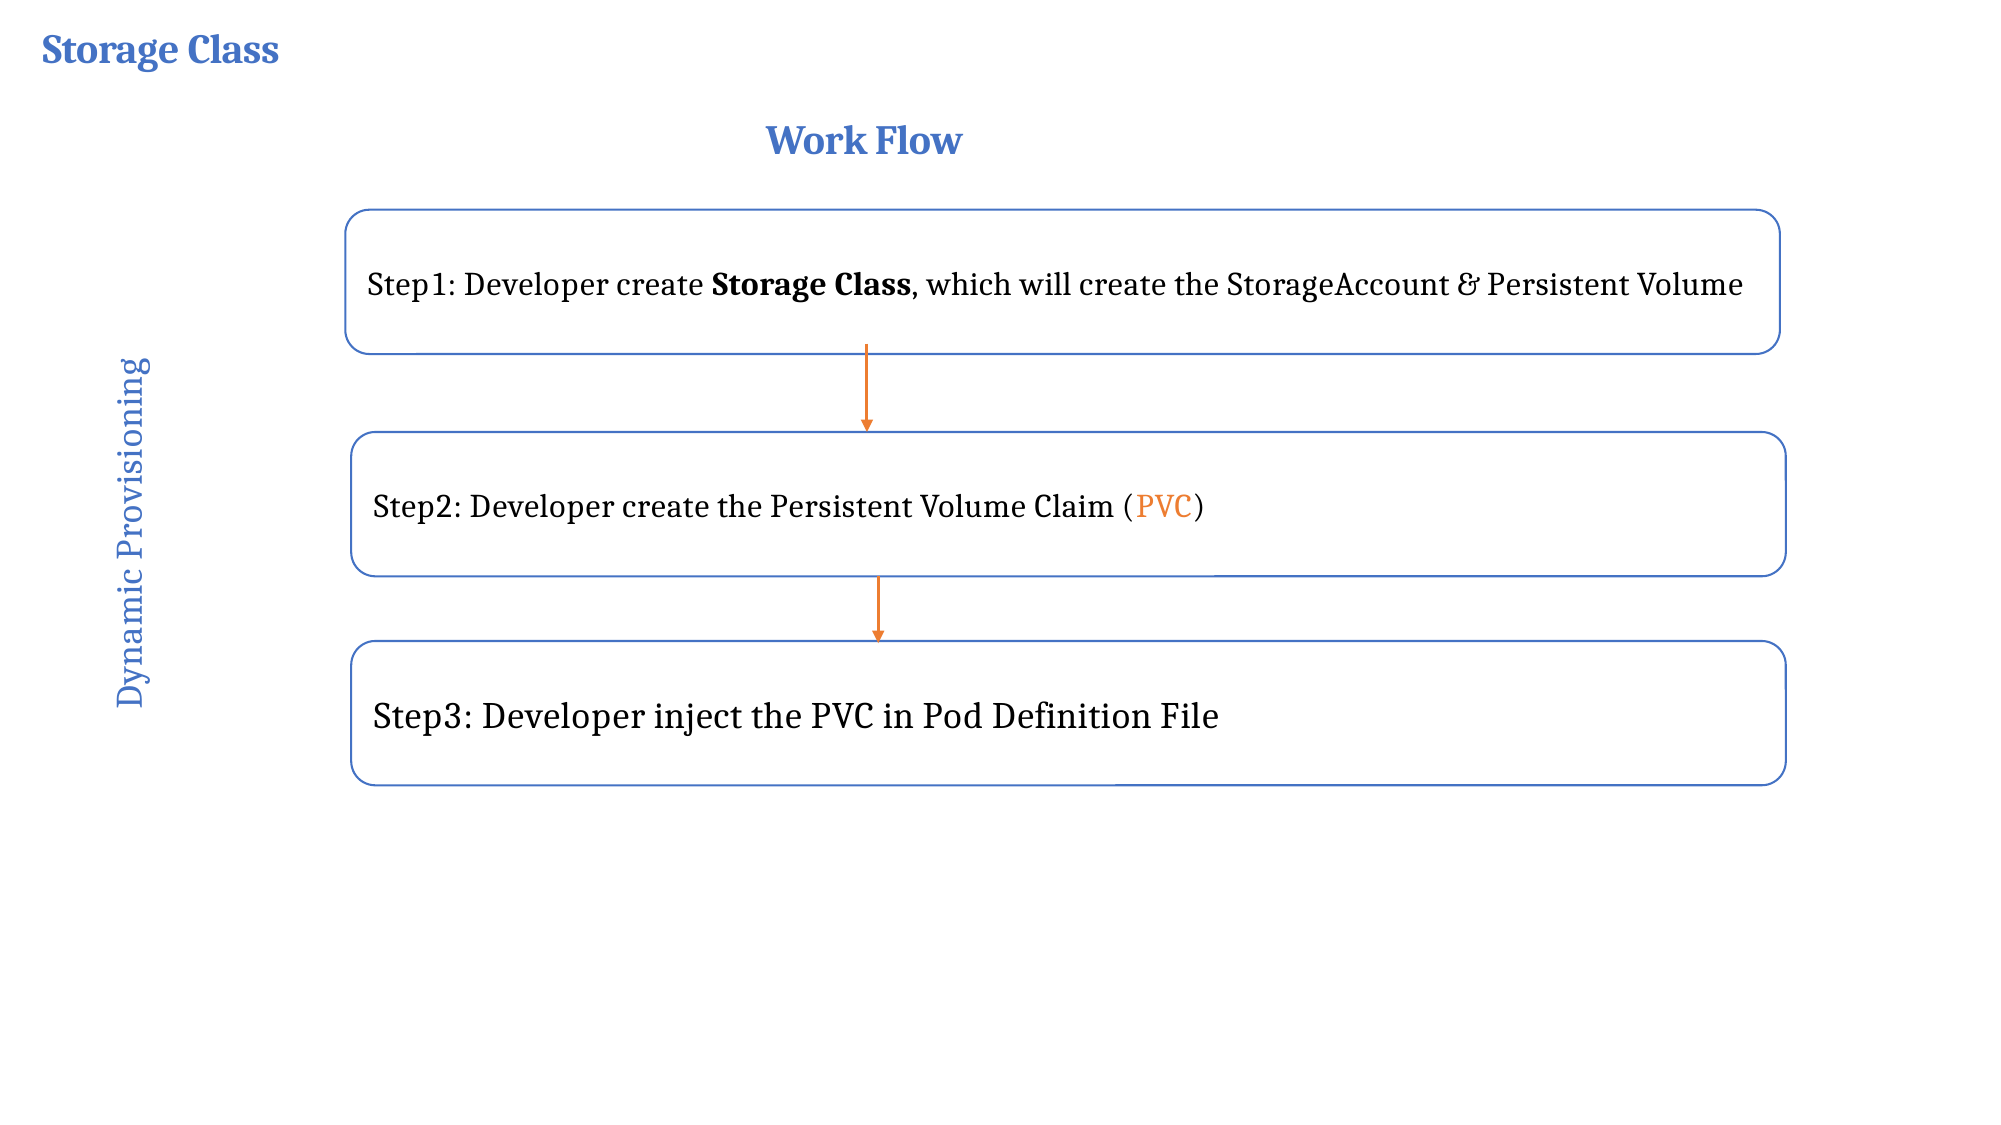

Storage Class
Work Flow
Step1: Developer create Storage Class, which will create the StorageAccount & Persistent Volume
Step2: Developer create the Persistent Volume Claim (PVC)
Dynamic Provisioning
Step3: Developer inject the PVC in Pod Definition File